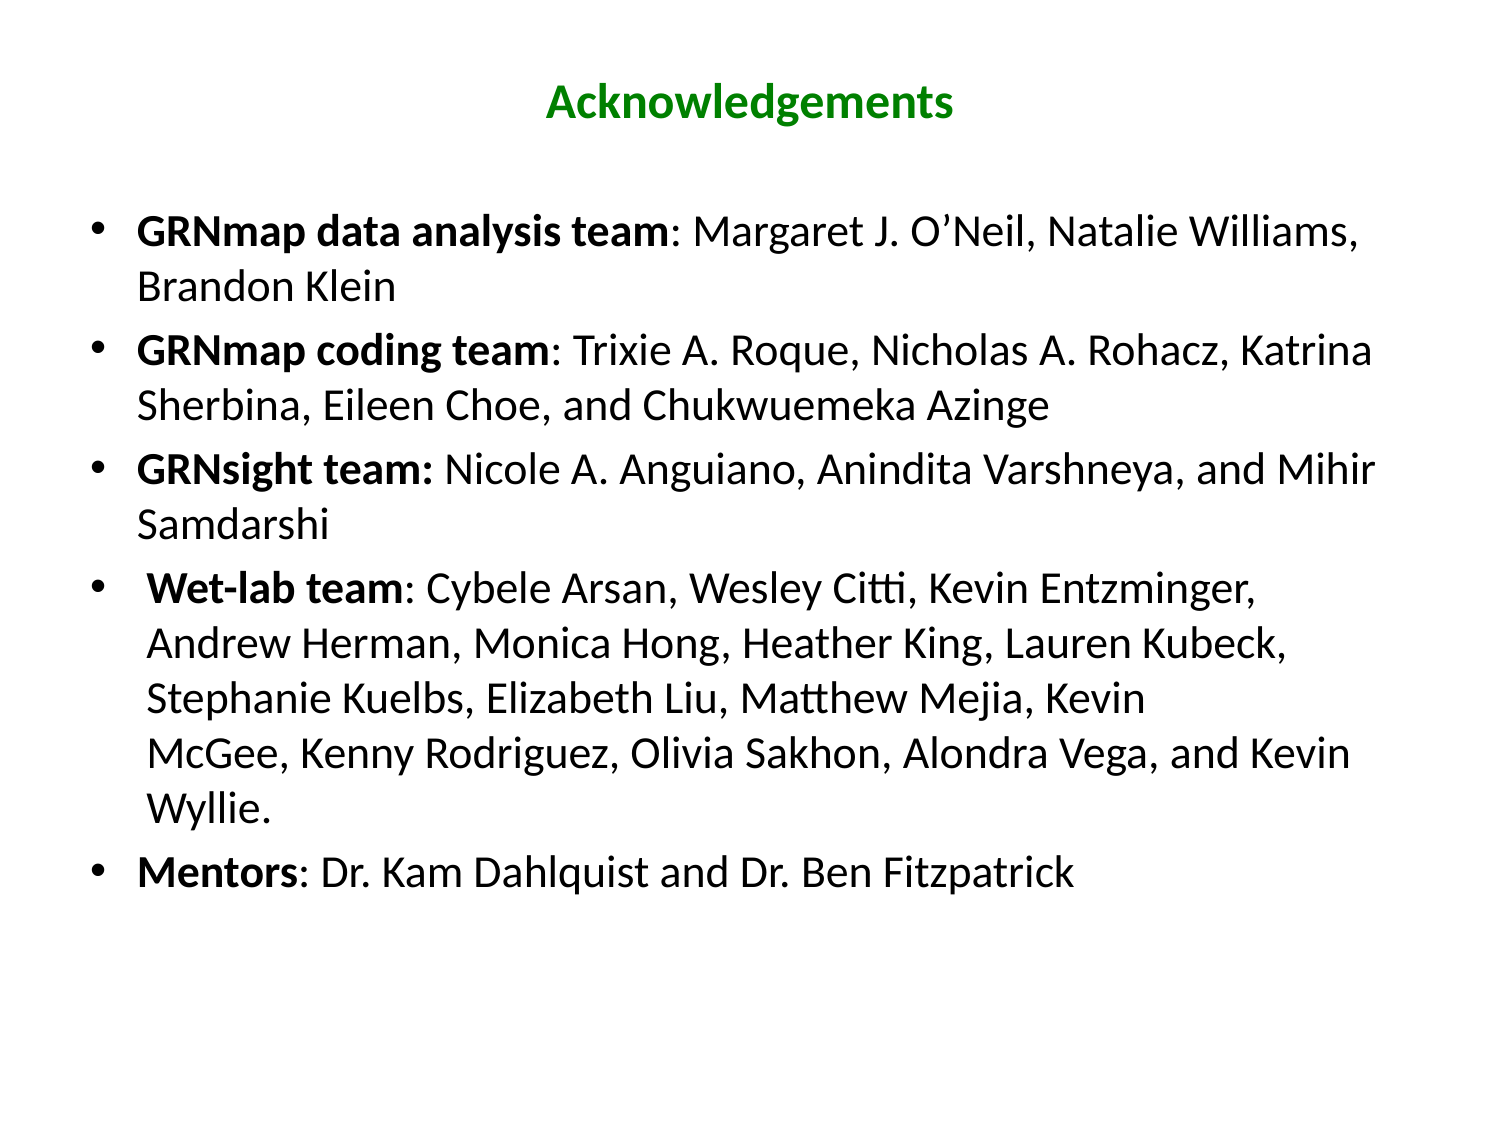

# Acknowledgements
GRNmap data analysis team: Margaret J. O’Neil, Natalie Williams, Brandon Klein
GRNmap coding team: Trixie A. Roque, Nicholas A. Rohacz, Katrina Sherbina, Eileen Choe, and Chukwuemeka Azinge
GRNsight team: Nicole A. Anguiano, Anindita Varshneya, and Mihir Samdarshi
Wet-lab team: Cybele Arsan, Wesley Citti, Kevin Entzminger, Andrew Herman, Monica Hong, Heather King, Lauren Kubeck, Stephanie Kuelbs, Elizabeth Liu, Matthew Mejia, Kevin McGee, Kenny Rodriguez, Olivia Sakhon, Alondra Vega, and Kevin Wyllie.
Mentors: Dr. Kam Dahlquist and Dr. Ben Fitzpatrick